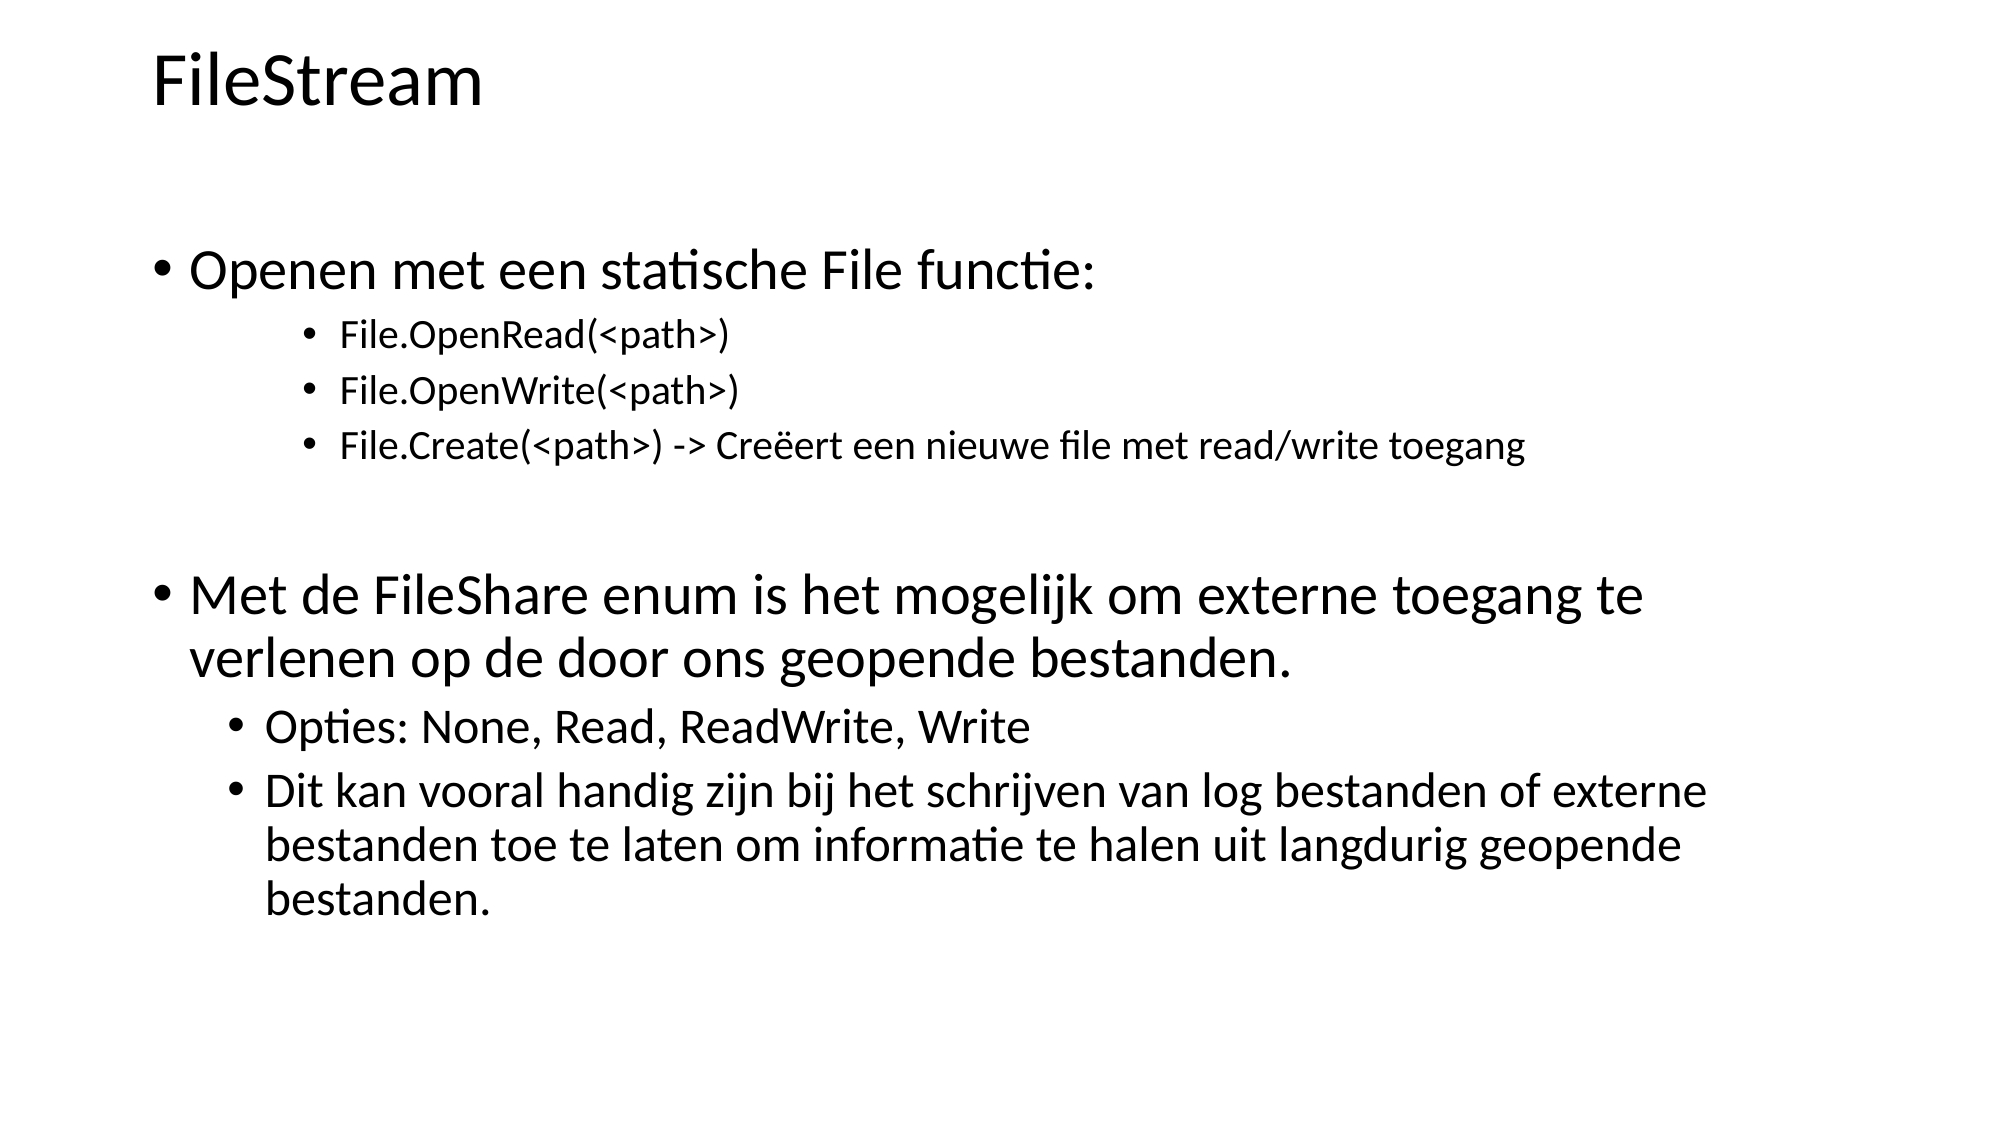

# FileStream
Openen met een statische File functie:
File.OpenRead(<path>)
File.OpenWrite(<path>)
File.Create(<path>) -> Creëert een nieuwe file met read/write toegang

Met de FileShare enum is het mogelijk om externe toegang te verlenen op de door ons geopende bestanden.
Opties: None, Read, ReadWrite, Write
Dit kan vooral handig zijn bij het schrijven van log bestanden of externe bestanden toe te laten om informatie te halen uit langdurig geopende bestanden.